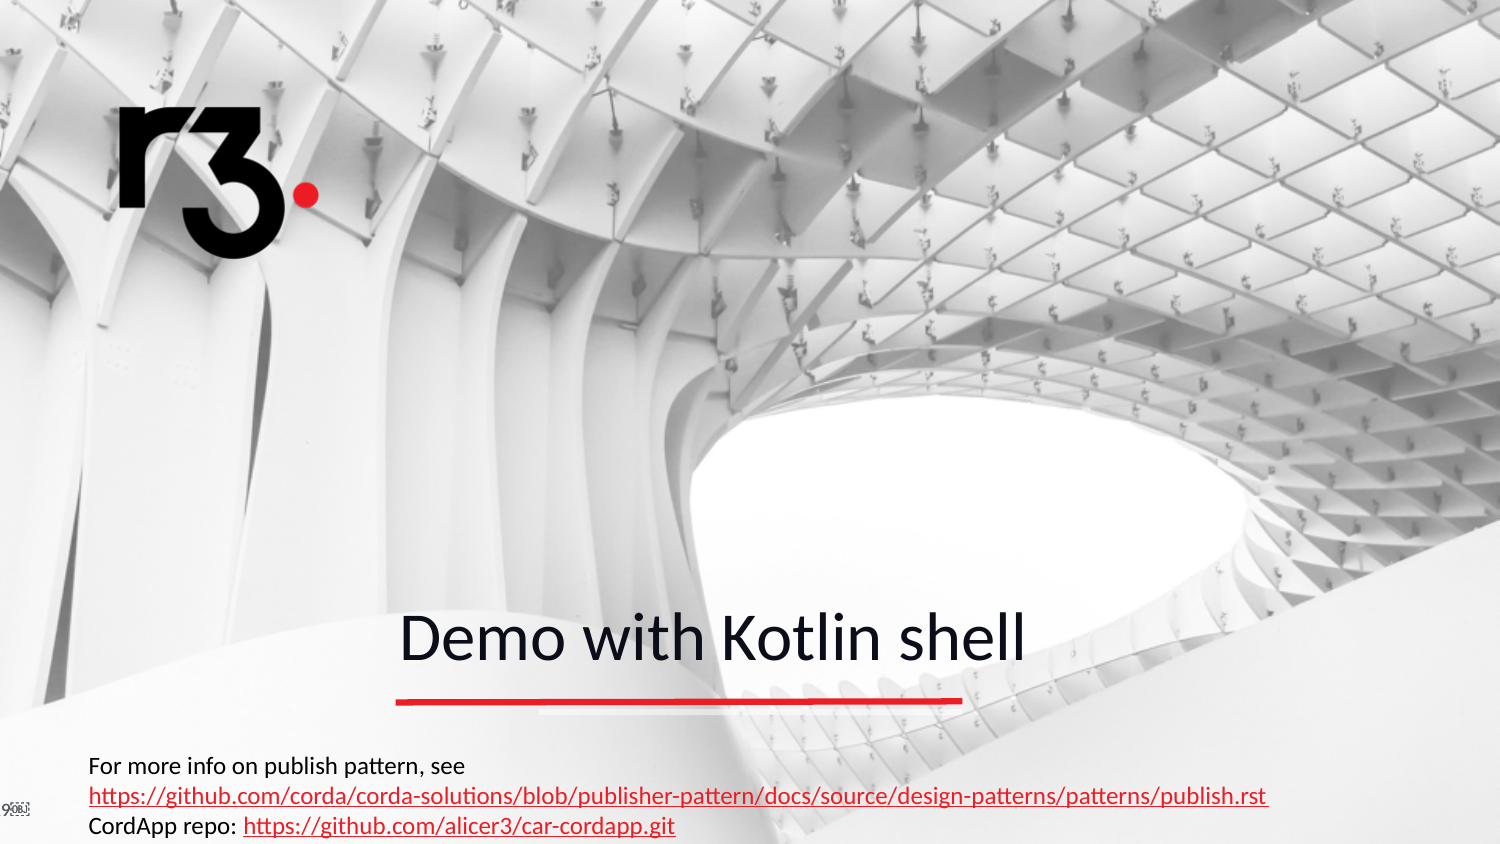

# Demo with Kotlin shell
For more info on publish pattern, see https://github.com/corda/corda-solutions/blob/publisher-pattern/docs/source/design-patterns/patterns/publish.rst
CordApp repo: https://github.com/alicer3/car-cordapp.git